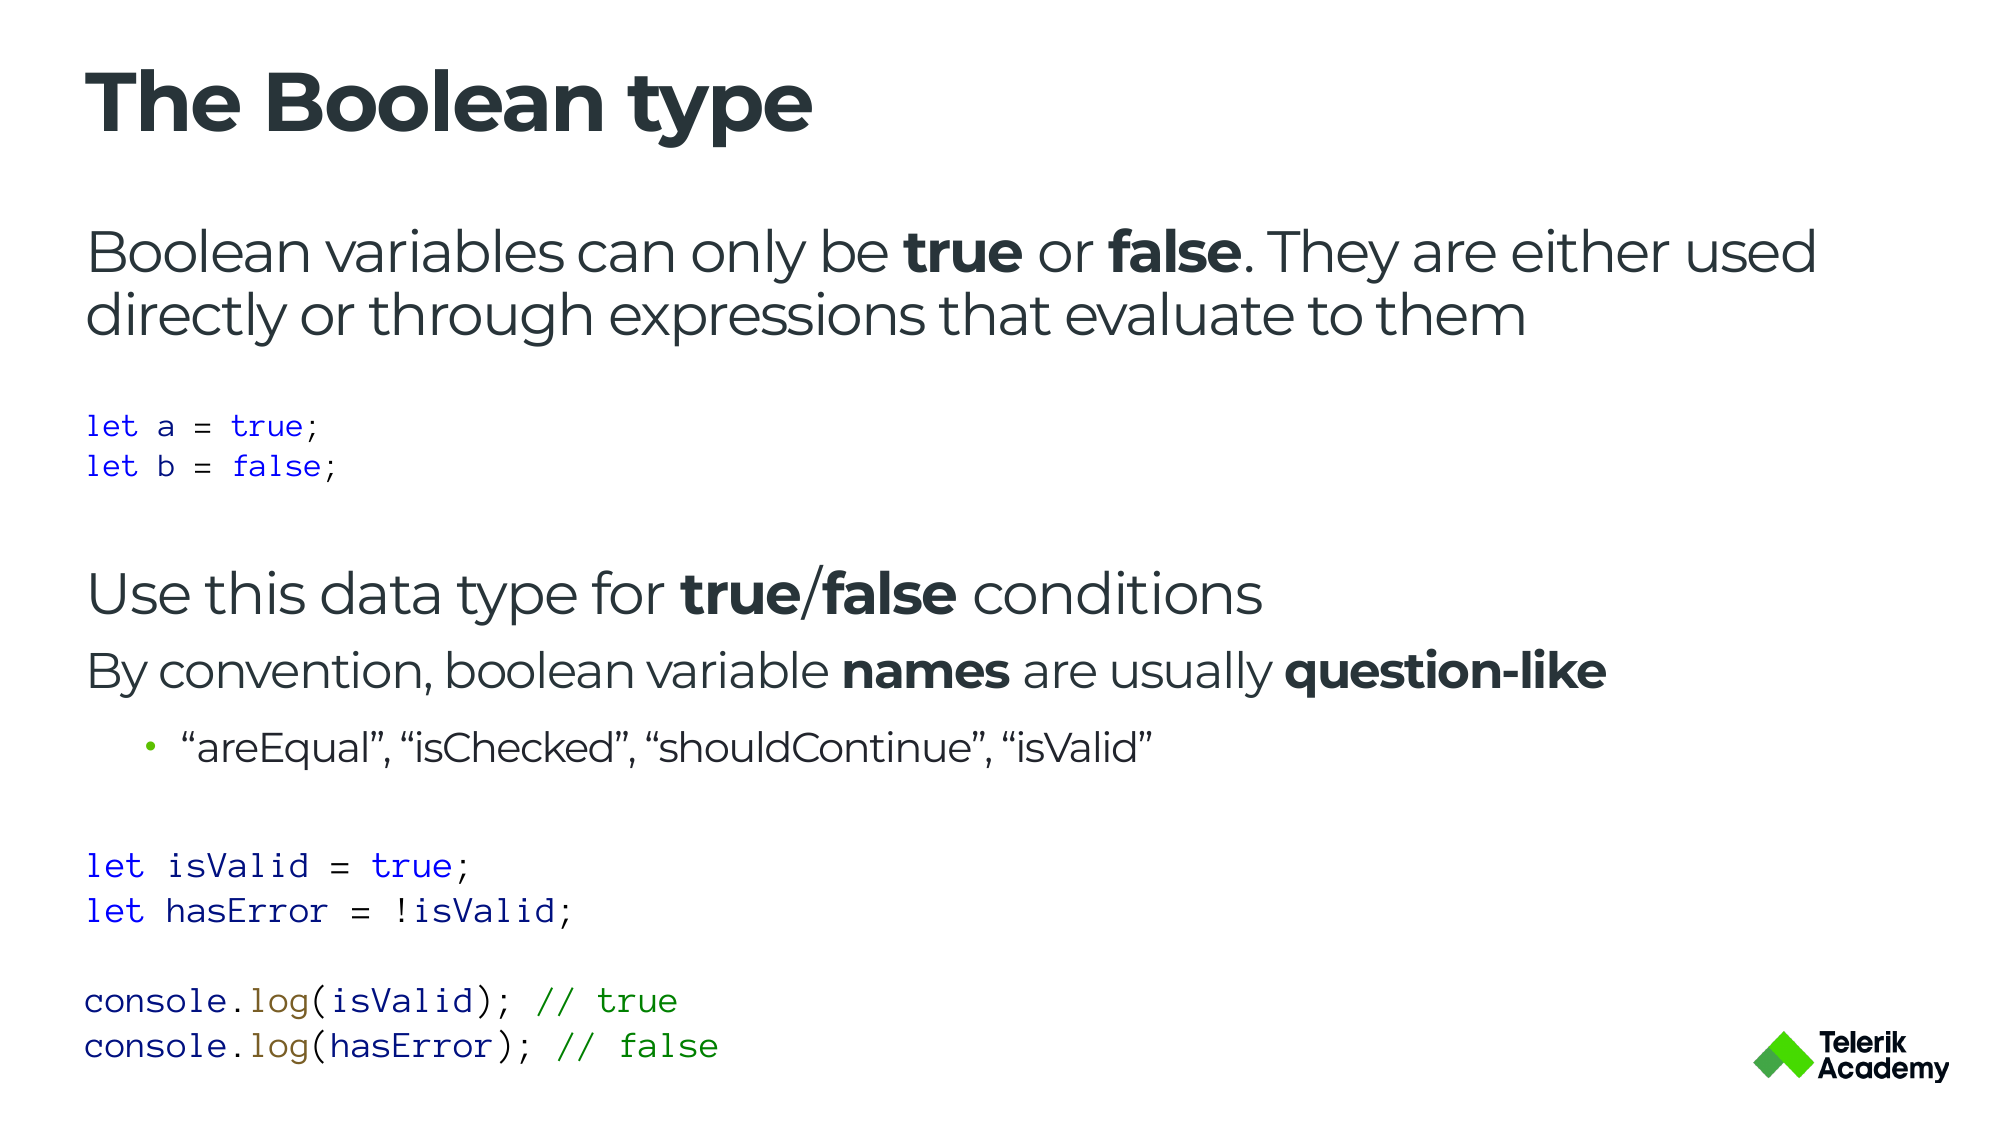

# The Boolean type
Boolean variables can only be true or false. They are either used directly or through expressions that evaluate to them
let a = true;
let b = false;
Use this data type for true/false conditions
By convention, boolean variable names are usually question-like
“areEqual”, “isChecked”, “shouldContinue”, “isValid”

let isValid = true;
let hasError = !isValid;
console.log(isValid); // true
console.log(hasError); // false